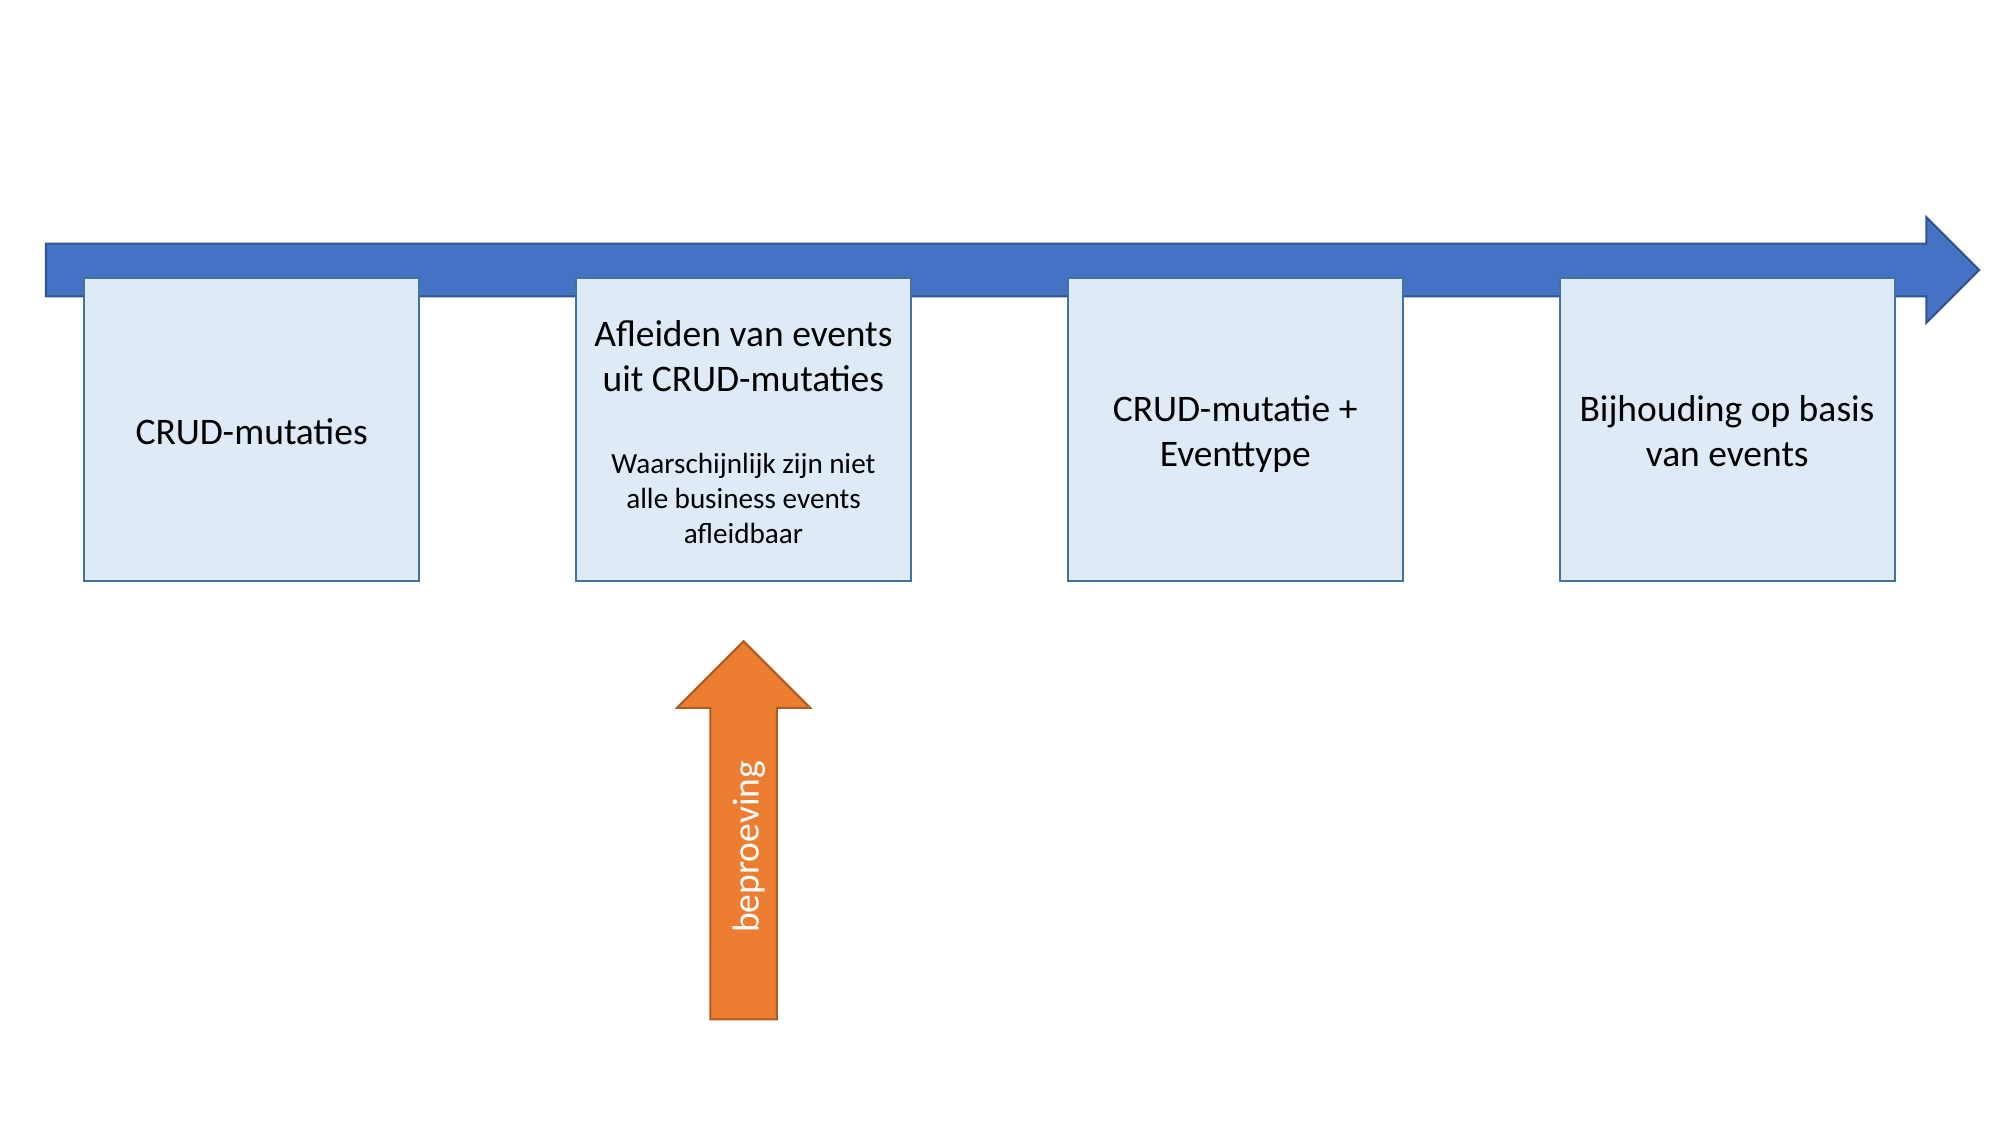

Bijhouding op basis van events
CRUD-mutaties
Afleiden van events uit CRUD-mutaties

Waarschijnlijk zijn niet alle business events afleidbaar
CRUD-mutatie +
Eventtype
beproeving